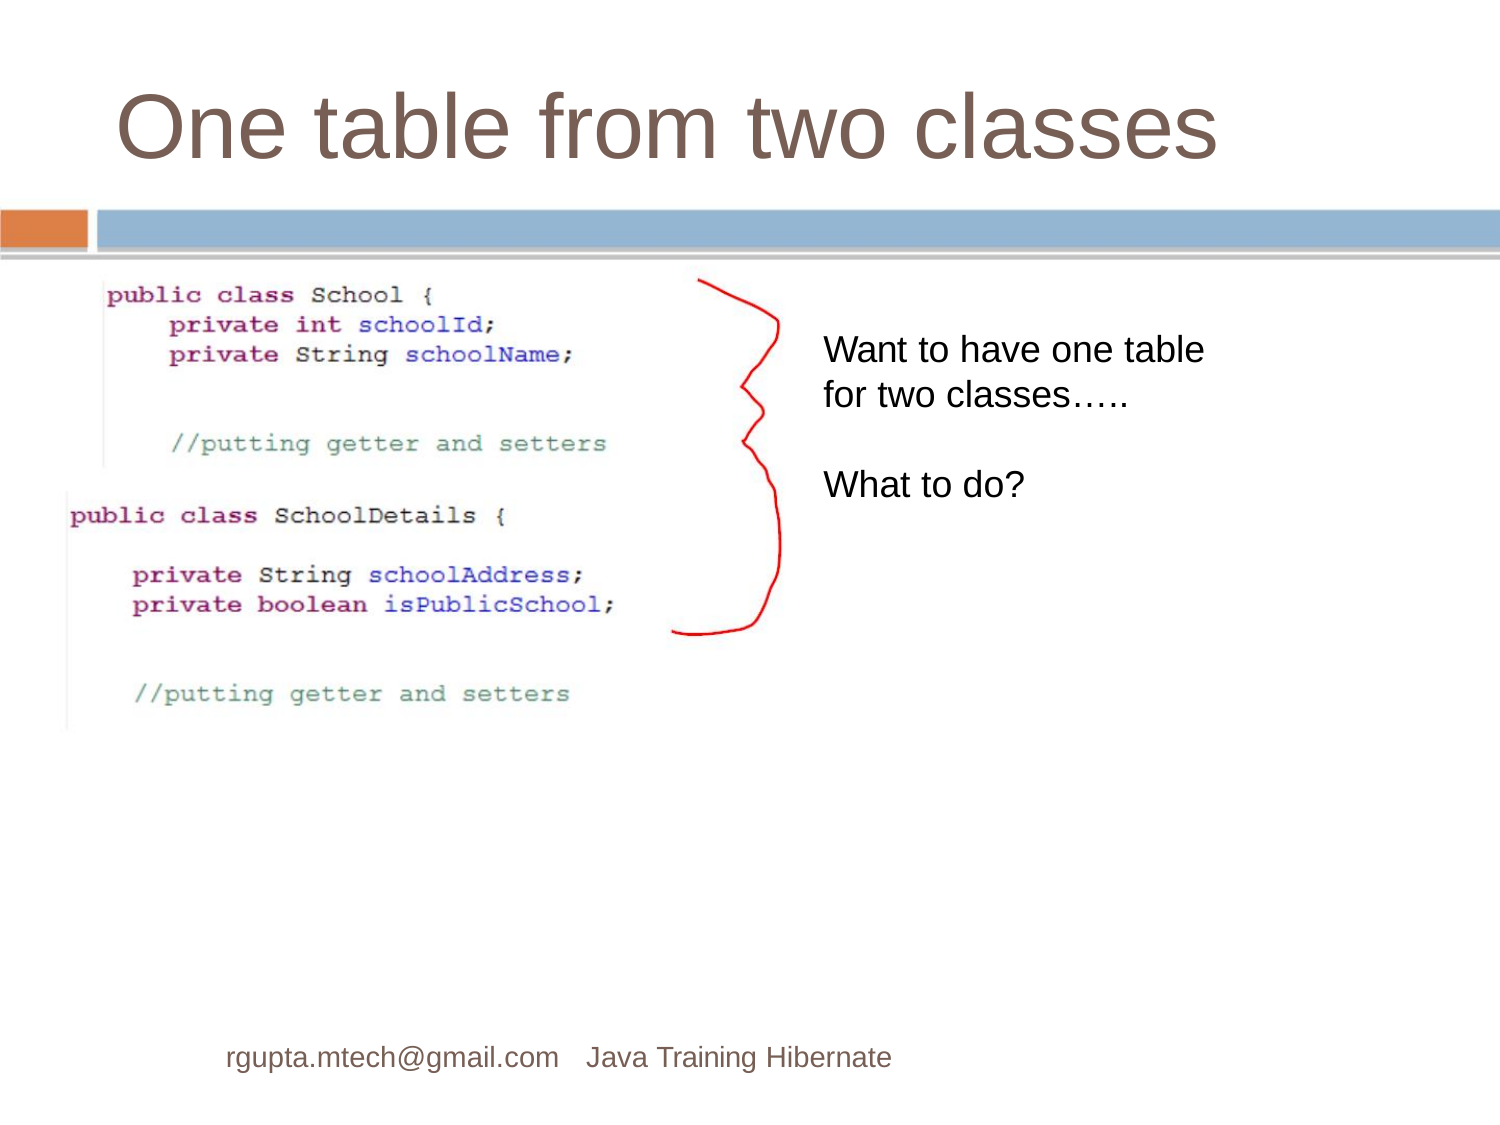

One table from two classes
Want to have one table
for two classes…..
What to do?
rgupta.mtech@gmail.com Java Training Hibernate